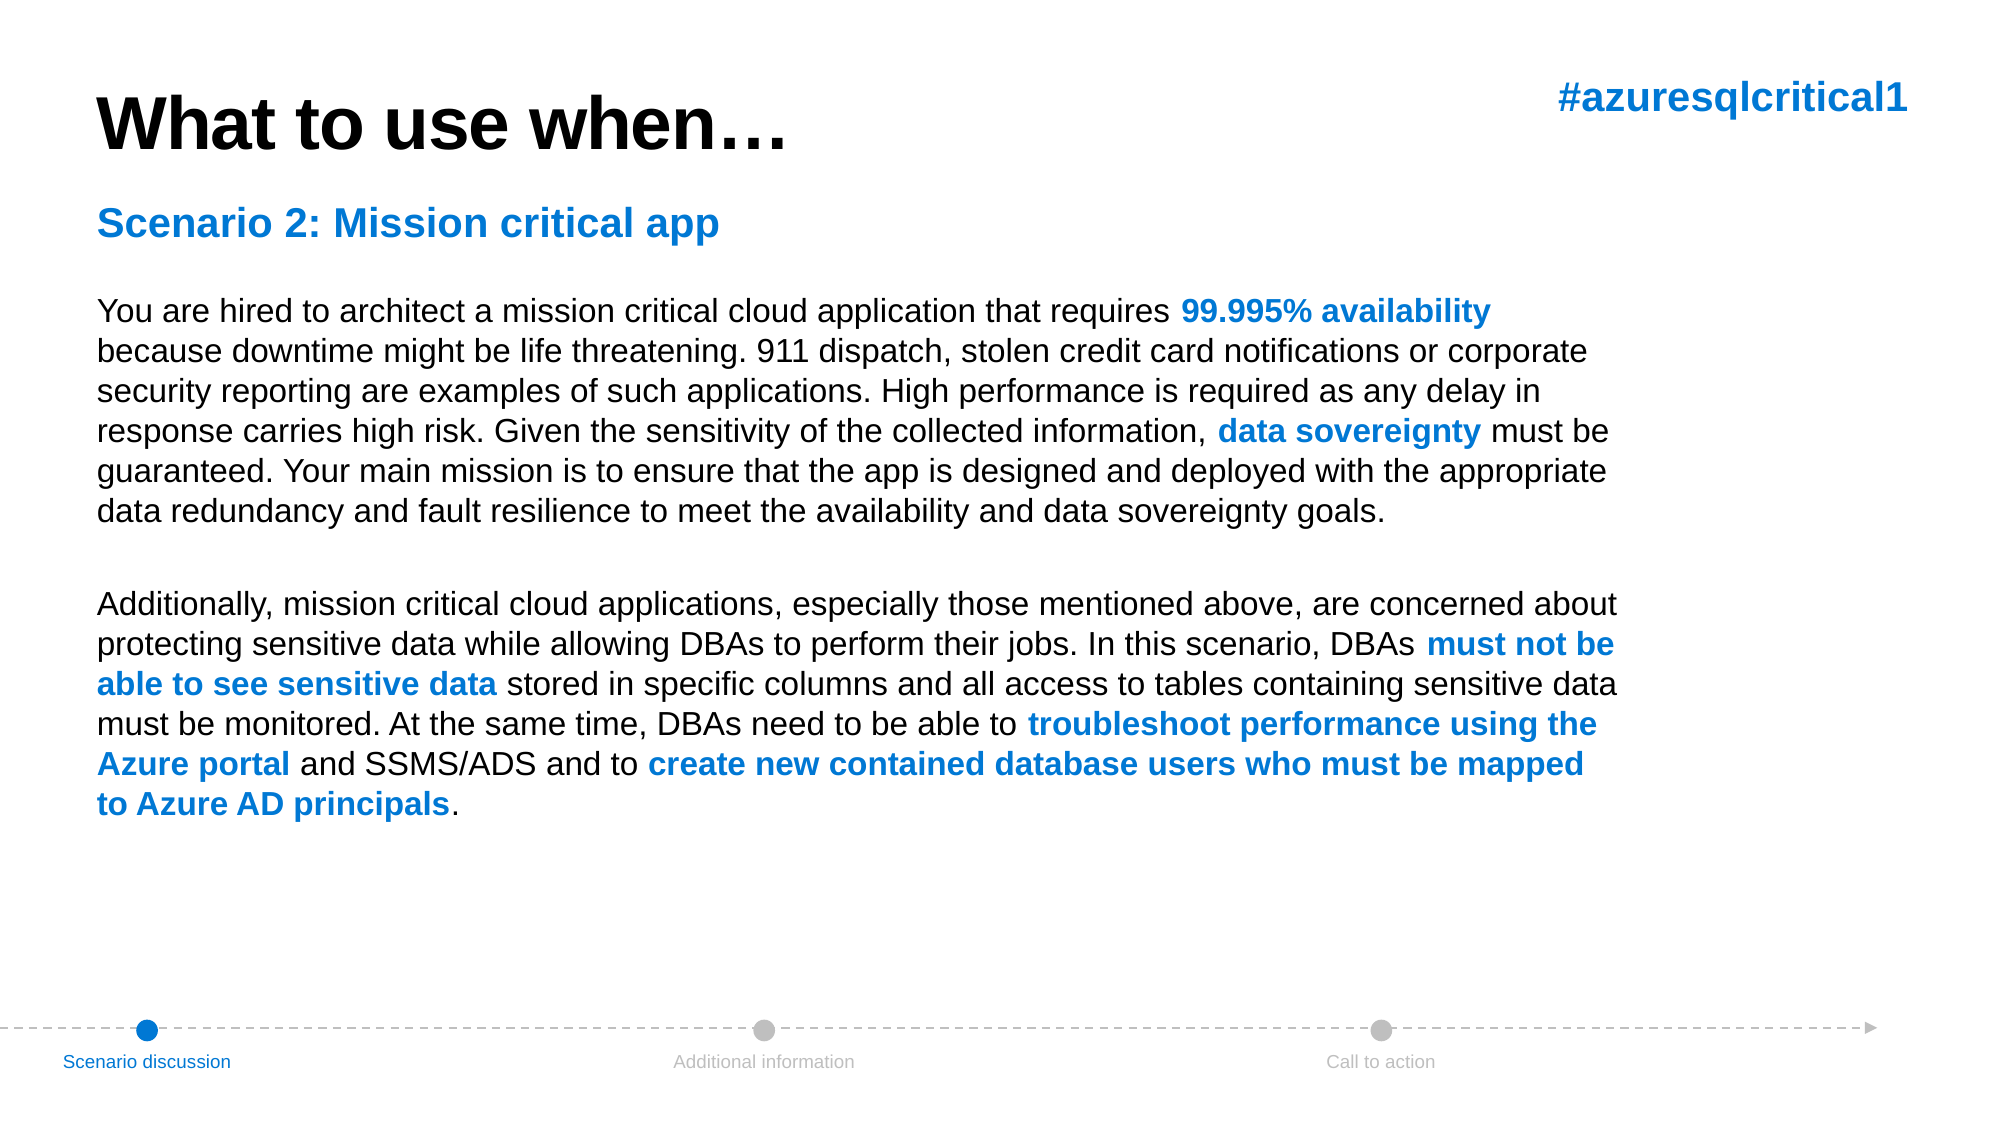

#azuresqlcritical1
# What to use when…
Scenario 2: Mission critical app
You are hired to architect a mission critical cloud application that requires 99.995% availability because downtime might be life threatening. 911 dispatch, stolen credit card notifications or corporate security reporting are examples of such applications. High performance is required as any delay in response carries high risk. Given the sensitivity of the collected information, data sovereignty must be guaranteed. Your main mission is to ensure that the app is designed and deployed with the appropriate data redundancy and fault resilience to meet the availability and data sovereignty goals.

Additionally, mission critical cloud applications, especially those mentioned above, are concerned about protecting sensitive data while allowing DBAs to perform their jobs. In this scenario, DBAs must not be able to see sensitive data stored in specific columns and all access to tables containing sensitive data must be monitored. At the same time, DBAs need to be able to troubleshoot performance using the Azure portal and SSMS/ADS and to create new contained database users who must be mapped to Azure AD principals.

Additional information
Call to action
Scenario discussion